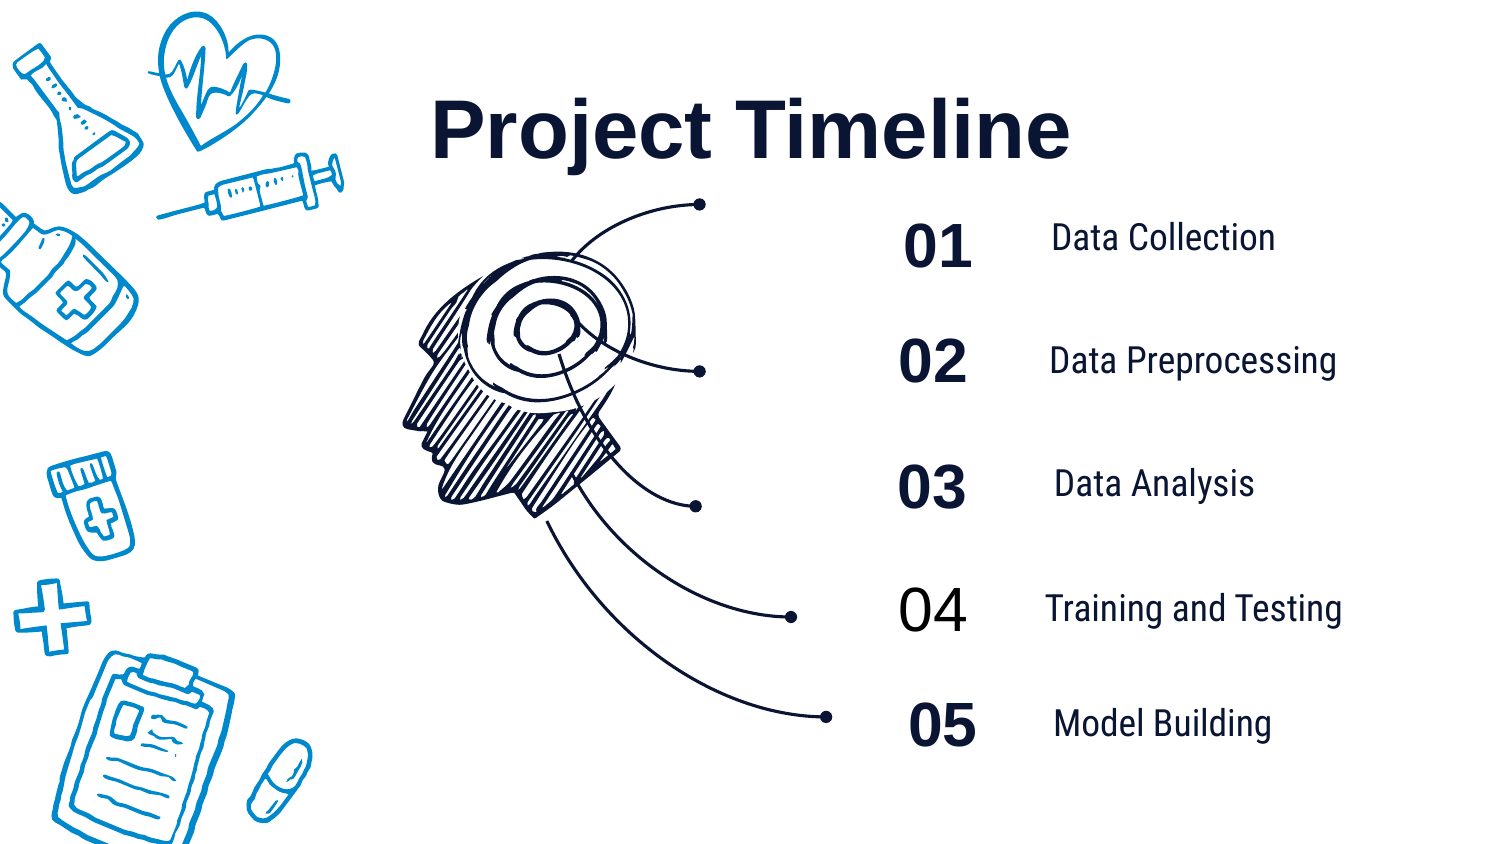

# Project Timeline
01

Data Collection

02

Data Preprocessing

03
Data Analysis

    04

    Training and Testing
   05
     Model Building